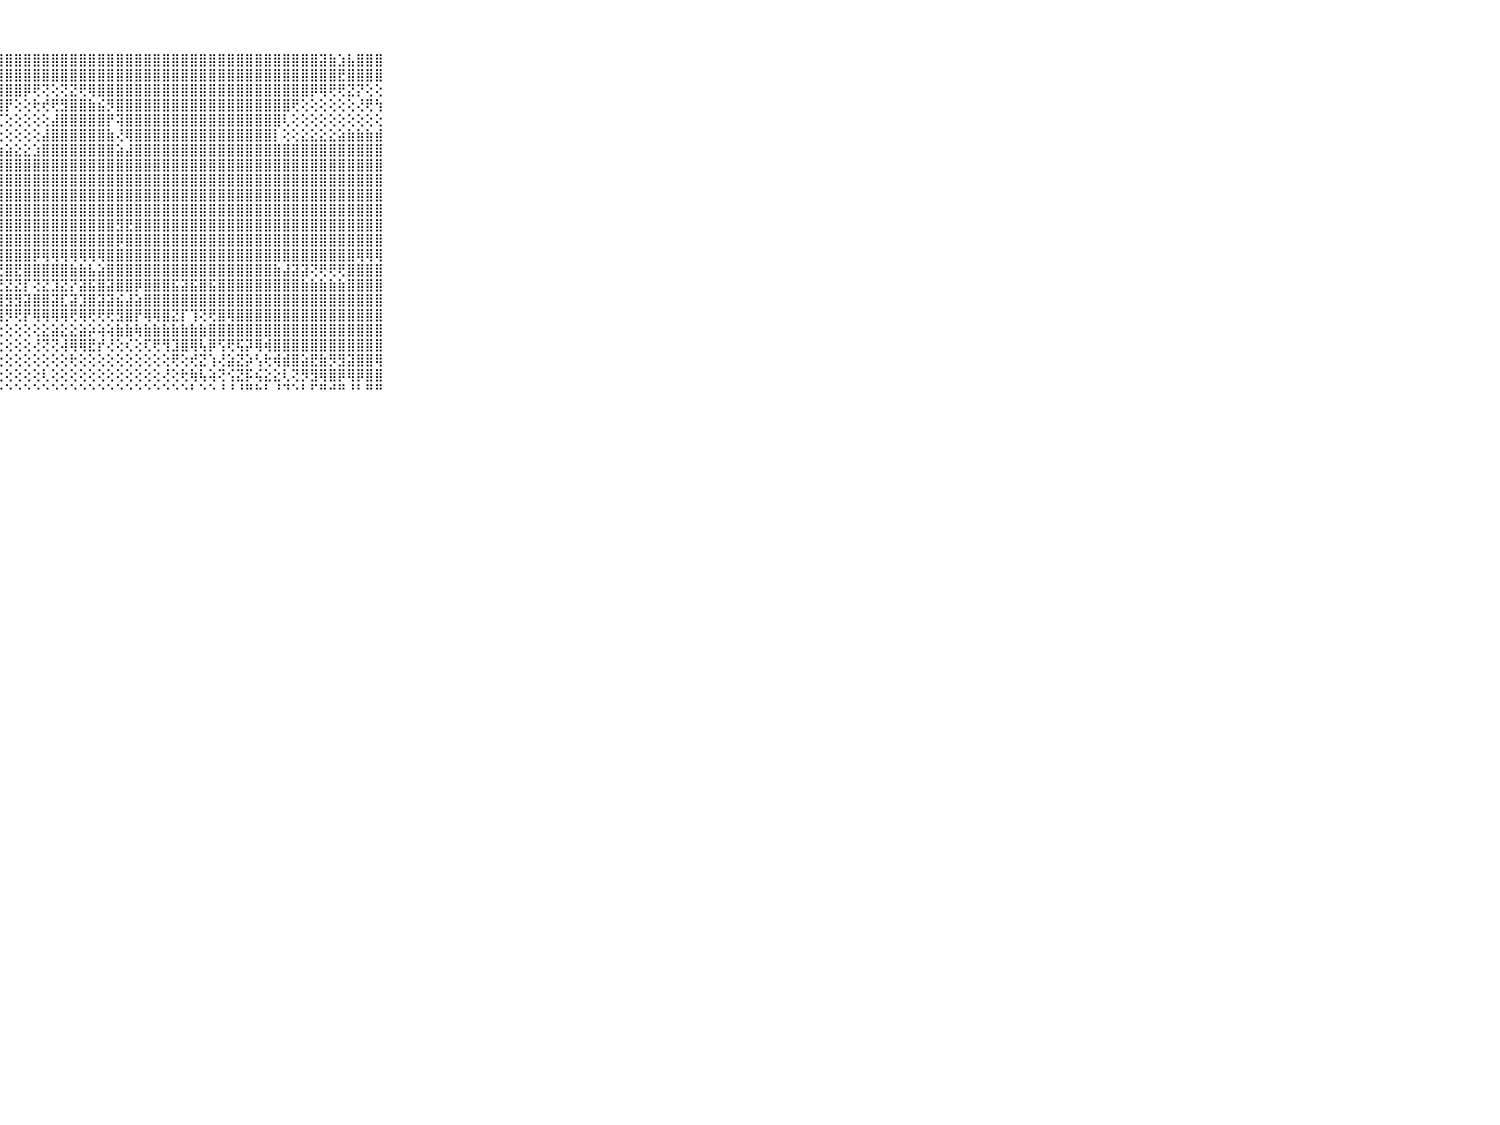

⠀⠀⠀⠀⠀⠀⠀⠀⠀⠀⠀⢸⣿⣿⣿⣿⣿⣿⣿⣿⣿⣿⣿⣿⣿⣿⣿⣿⣿⣿⣿⣿⣿⣿⣿⣿⣿⣿⣿⣿⣿⣿⣿⣿⣿⣿⣿⣿⣿⣿⣿⣿⣿⣿⣿⣿⣿⣿⣿⣿⣿⣿⣽⣷⣱⣧⣿⣿⣿⠀⠀⠀⠀⠀⠀⠀⠀⠀⠀⠀⠀
⠀⠀⠀⠀⠀⠀⠀⠀⠀⠀⠀⢸⣿⣿⣿⣿⣿⣿⣿⣿⣿⣿⣿⣿⣿⣿⣿⣿⣿⣿⣿⣿⣿⣿⣿⣿⣿⣿⣿⣿⣿⣿⣿⣿⣿⣿⣿⣿⣿⣿⣿⣿⣿⣿⣿⣿⣿⣿⣿⣿⣿⣿⣿⣿⣟⣿⣿⣿⣿⠀⠀⠀⠀⠀⠀⠀⠀⠀⠀⠀⠀
⠀⠀⠀⠀⠀⠀⠀⠀⠀⠀⠀⢜⣿⣿⣿⣿⣿⣿⣿⣿⣿⣿⣿⣿⣿⣿⣿⣿⣿⣿⡿⢟⢝⢕⢝⣝⢟⢿⣿⣿⣿⣿⣿⣿⣿⣿⣿⣿⣿⣿⣿⣿⣿⣿⣿⣿⣿⣿⣿⣿⣿⡿⢿⢟⢟⣝⡝⢕⢕⠀⠀⠀⠀⠀⠀⠀⠀⠀⠀⠀⠀
⠀⠀⠀⠀⠀⠀⠀⠀⠀⠀⠀⢸⣿⣿⣿⣿⣿⣿⣿⣿⣿⣿⣿⣿⣿⣿⣿⣿⡟⢕⢕⢗⢞⢟⣻⣿⣿⣷⣮⡻⣿⣿⣿⣿⣿⣿⣿⣿⣿⣿⣿⣿⣿⣿⣿⣿⣿⣿⣿⢟⢕⢕⢕⢕⢕⢕⢜⢟⢳⠀⠀⠀⠀⠀⠀⠀⠀⠀⠀⠀⠀
⠀⠀⠀⠀⠀⠀⠀⠀⠀⠀⠀⢸⣿⣿⣿⣿⣿⣿⣿⣿⣿⣿⣿⣿⣿⣿⣿⢏⢕⢕⢕⢕⢕⣼⣿⣿⣿⣿⣿⡟⢽⣿⣿⣿⣿⣿⣿⣿⣿⣿⣿⣿⣿⣿⣿⣿⣿⣿⢇⢕⢕⢕⢕⢕⢕⢕⢕⢕⢕⠀⠀⠀⠀⠀⠀⠀⠀⠀⠀⠀⠀
⠀⠀⠀⠀⠀⠀⠀⠀⠀⠀⠀⢸⣿⣿⣿⣿⣿⣿⣿⣿⣿⣿⣿⣿⣿⣿⡏⢕⢕⢕⢕⢕⣼⣿⣿⣿⣿⣿⣿⣷⢜⢿⣿⣿⣿⣿⣿⣿⣿⣿⣿⣿⣿⣿⣿⣿⣿⡇⢕⢕⣕⣕⣕⣕⣵⣷⣷⣷⣾⠀⠀⠀⠀⠀⠀⠀⠀⠀⠀⠀⠀
⠀⠀⠀⠀⠀⠀⠀⠀⠀⠀⠀⢸⣿⣿⣿⣿⣿⣿⡟⢕⢕⢝⢻⣿⣿⣿⣧⣵⣵⣕⣕⣱⣿⣿⣿⣿⣿⣿⣿⣿⣵⣼⣿⣿⣿⣿⣿⣿⣿⣿⣿⣿⣿⣿⣿⣿⣿⣿⣿⣿⣿⣿⣿⣿⣿⣿⣿⣿⣿⠀⠀⠀⠀⠀⠀⠀⠀⠀⠀⠀⠀
⠀⠀⠀⠀⠀⠀⠀⠀⠀⠀⠀⢸⣿⣿⣿⣿⣿⣿⣿⡧⢕⢕⢿⢿⣿⣿⣿⣿⣿⣿⣿⣿⣿⣿⣿⣿⣿⣿⣿⣿⣿⣿⣿⣿⣿⣿⣿⣿⣿⣿⣿⣿⣿⣿⣿⣿⣿⣿⣿⣿⣿⣿⣿⣿⣿⣿⣿⣿⣿⠀⠀⠀⠀⠀⠀⠀⠀⠀⠀⠀⠀
⠀⠀⠀⠀⠀⠀⠀⠀⠀⠀⠀⢸⣿⣿⣿⣿⣿⡿⢟⢕⢕⢕⢕⢕⣿⣿⣿⣿⣿⣿⣿⣿⣿⣿⣿⣿⣿⣿⣿⣿⣿⣿⣿⣿⣿⣿⣿⣿⣿⣿⣿⣿⣿⣿⣿⣿⣿⣿⣿⣿⣿⣿⣿⣿⣿⣿⣿⣿⣿⠀⠀⠀⠀⠀⠀⠀⠀⠀⠀⠀⠀
⠀⠀⠀⠀⠀⠀⠀⠀⠀⠀⠀⢸⣿⣿⣿⣿⣿⡇⢕⡕⢕⢕⢕⢕⢿⣿⣿⣿⣿⣿⣿⣿⣿⣿⣿⣿⣿⣿⣿⣿⣿⣿⣿⣿⣿⣿⣿⣿⣿⣿⣿⣿⣿⣿⣿⣿⣿⣿⣿⣿⣿⣿⣿⣿⣿⣿⣿⣿⣿⠀⠀⠀⠀⠀⠀⠀⠀⠀⠀⠀⠀
⠀⠀⠀⠀⠀⠀⠀⠀⠀⠀⠀⢸⣿⣿⣿⣿⣿⣿⡝⢕⢕⢕⢕⢕⣿⣿⣿⣿⣿⣿⣿⣿⣿⣿⣿⣿⣿⣿⣿⣿⣿⣿⣿⣿⣿⣿⣿⣿⣿⣿⣿⣿⣿⣿⣿⣿⣿⣿⣿⣿⣿⣿⣿⣿⣿⣿⣿⣿⣿⠀⠀⠀⠀⠀⠀⠀⠀⠀⠀⠀⠀
⠀⠀⠀⠀⠀⠀⠀⠀⠀⠀⠀⢸⣿⣿⣿⣿⣿⣿⢕⢕⢕⢕⢕⣱⣿⣿⣿⣿⣿⣿⣿⣿⣿⣿⣿⣿⣿⣿⣿⣿⣻⣟⣿⣿⣿⣿⣿⣿⣿⣿⣿⣿⣿⣿⣿⣿⣿⣿⣿⣿⣿⣿⣿⣿⣿⣿⣿⣿⣿⠀⠀⠀⠀⠀⠀⠀⠀⠀⠀⠀⠀
⠀⠀⠀⠀⠀⠀⠀⠀⠀⠀⠀⢸⣿⣿⣿⣿⣿⡿⢕⢕⢕⢕⢱⣿⣿⣿⣿⣿⣿⣿⣿⣿⣿⣿⣿⣿⣿⣿⣿⣿⡿⣿⣿⣿⣿⣿⣿⣿⣿⣿⣿⣿⣿⣿⣿⣿⣿⣿⣿⣿⣿⣿⣿⣿⣿⣿⣿⣿⣿⠀⠀⠀⠀⠀⠀⠀⠀⠀⠀⠀⠀
⠀⠀⠀⠀⠀⠀⠀⠀⠀⠀⠀⢸⣿⣿⣿⣿⣿⣷⣵⡕⢕⢕⢕⢹⢿⣿⣿⣿⣿⣿⣿⡿⢿⢿⢿⢿⢿⢿⢿⣿⣿⣿⣿⣿⣿⣿⣿⣿⣿⣿⣿⣿⣿⣿⣿⣿⣿⣿⣿⣿⣿⣿⣿⣿⣿⣿⢿⢿⢿⠀⠀⠀⠀⠀⠀⠀⠀⠀⠀⠀⠀
⠀⠀⠀⠀⠀⠀⠀⠀⠀⠀⠀⢸⢿⣿⣿⡿⣿⣿⣿⣿⣧⣕⡕⢕⢸⢿⢝⣟⣿⣟⣿⣿⣿⣿⣿⣷⣷⣧⣵⣿⣿⣿⣿⣿⣿⣿⣿⣿⣿⣿⣿⣿⣿⣿⣿⣿⣿⣷⣼⣽⣽⢝⢟⢟⢟⣿⣿⣿⣿⠀⠀⠀⠀⠀⠀⠀⠀⠀⠀⠀⠀
⠀⠀⠀⠀⠀⠀⠀⠀⠀⠀⠀⢀⣕⢕⢅⣕⢇⣝⣕⢝⣝⢕⢅⣅⡅⢅⢕⣝⣝⣝⡏⢝⣝⣹⣝⡝⣽⣯⣿⣽⣿⣿⡿⣿⣿⣿⣯⣽⣯⣿⣯⣿⣿⣿⣿⣿⣿⣿⣿⣿⣷⣷⣷⣷⣷⣿⣿⣿⣿⠀⠀⠀⠀⠀⠀⠀⠀⠀⠀⠀⠀
⠀⠀⠀⠀⠀⠀⠀⠀⠀⠀⠀⢜⣿⣿⣿⣿⣿⣿⣟⣿⣟⣟⣻⣿⣟⣞⣿⣿⣻⣻⣽⣿⣿⣽⣏⣽⣹⣿⣽⣽⣮⣼⣵⣿⣿⣿⣿⣿⣿⣿⣿⣿⣿⣿⣿⣿⣿⣿⣿⣿⣿⣿⣿⣿⣿⣿⣿⣿⣿⠀⠀⠀⠀⠀⠀⠀⠀⠀⠀⠀⠀
⠀⠀⠀⠀⠀⠀⠀⠀⠀⠀⠀⢜⣿⣿⣿⣿⣿⣿⣿⣿⣿⢿⣿⢿⣿⡿⡿⢿⡻⢟⡟⢿⢿⢿⢿⢟⢿⢟⢟⢟⣻⣿⡟⢿⢿⣿⣝⡏⢹⢝⢟⣿⢿⣿⣿⣿⣿⣿⣿⣿⣿⣿⣿⣿⣿⣿⣿⣿⣿⠀⠀⠀⠀⠀⠀⠀⠀⠀⠀⠀⠀
⠀⠀⠀⠀⠀⠀⠀⠀⠀⠀⠀⢜⢝⢝⢝⢝⢝⢝⢝⢝⢕⢕⢕⢕⢕⢕⢕⢕⢕⢕⢕⢕⣕⣵⣕⣕⣵⡵⢵⢵⣷⣷⢷⣷⣷⣷⣷⣷⣷⣷⣿⣿⣿⣿⣿⣿⣿⣿⣿⣿⣿⣿⣿⣿⣿⣿⣿⣿⣿⠀⠀⠀⠀⠀⠀⠀⠀⠀⠀⠀⠀
⠀⠀⠀⠀⠀⠀⠀⠀⠀⠀⠀⠄⢕⢕⢕⢕⢱⢵⢕⢕⢕⢕⢕⢕⢕⢕⢕⢕⢕⢕⢕⢜⢝⢝⢼⢿⢿⣟⡞⢜⢕⢎⢕⢏⢟⢻⣹⣿⢿⢧⡿⢫⢟⢯⡽⢿⢾⣿⣿⣿⣿⣿⣿⣿⣿⣿⣿⣿⣿⠀⠀⠀⠀⠀⠀⠀⠀⠀⠀⠀⠀
⠀⠀⠀⠀⠀⠀⠀⠀⠀⠀⠀⢕⢕⢕⢕⢕⢕⢕⢕⢕⢕⢕⢕⢕⢕⢕⢕⢕⢕⢕⢕⢕⢕⢕⢕⢗⢕⢕⢕⢕⢕⢕⢕⢕⢕⢕⢟⢕⢞⣝⢱⢜⣵⣝⡵⢣⢗⢾⣾⣿⣵⣟⣷⡻⣻⣽⣿⣿⢿⠀⠀⠀⠀⠀⠀⠀⠀⠀⠀⠀⠀
⠀⠀⠀⠀⠀⠀⠀⠀⠀⠀⠀⢕⢕⢕⢕⢕⢕⢕⢕⢕⢕⢕⢕⢕⢕⢕⢕⢕⢕⢕⢕⢕⢇⢕⢕⢕⢕⢕⢕⢕⢕⢕⢕⢕⢕⢜⢕⢗⢷⢧⢵⢝⢪⣝⡯⢮⣕⣕⢇⢝⡻⣻⢿⣿⡿⢿⡿⣿⣿⠀⠀⠀⠀⠀⠀⠀⠀⠀⠀⠀⠀
⠀⠀⠀⠀⠀⠀⠀⠀⠀⠀⠀⠀⠑⠑⠑⠑⠑⠑⠑⠑⠑⠑⠑⠑⠑⠑⠑⠑⠑⠑⠑⠑⠑⠑⠑⠑⠑⠑⠑⠑⠑⠑⠑⠑⠑⠑⠑⠑⠃⠑⠑⠘⠘⠘⠛⠓⠃⠘⠙⠑⠃⠋⠛⠚⠛⠘⠃⠛⠛⠀⠀⠀⠀⠀⠀⠀⠀⠀⠀⠀⠀